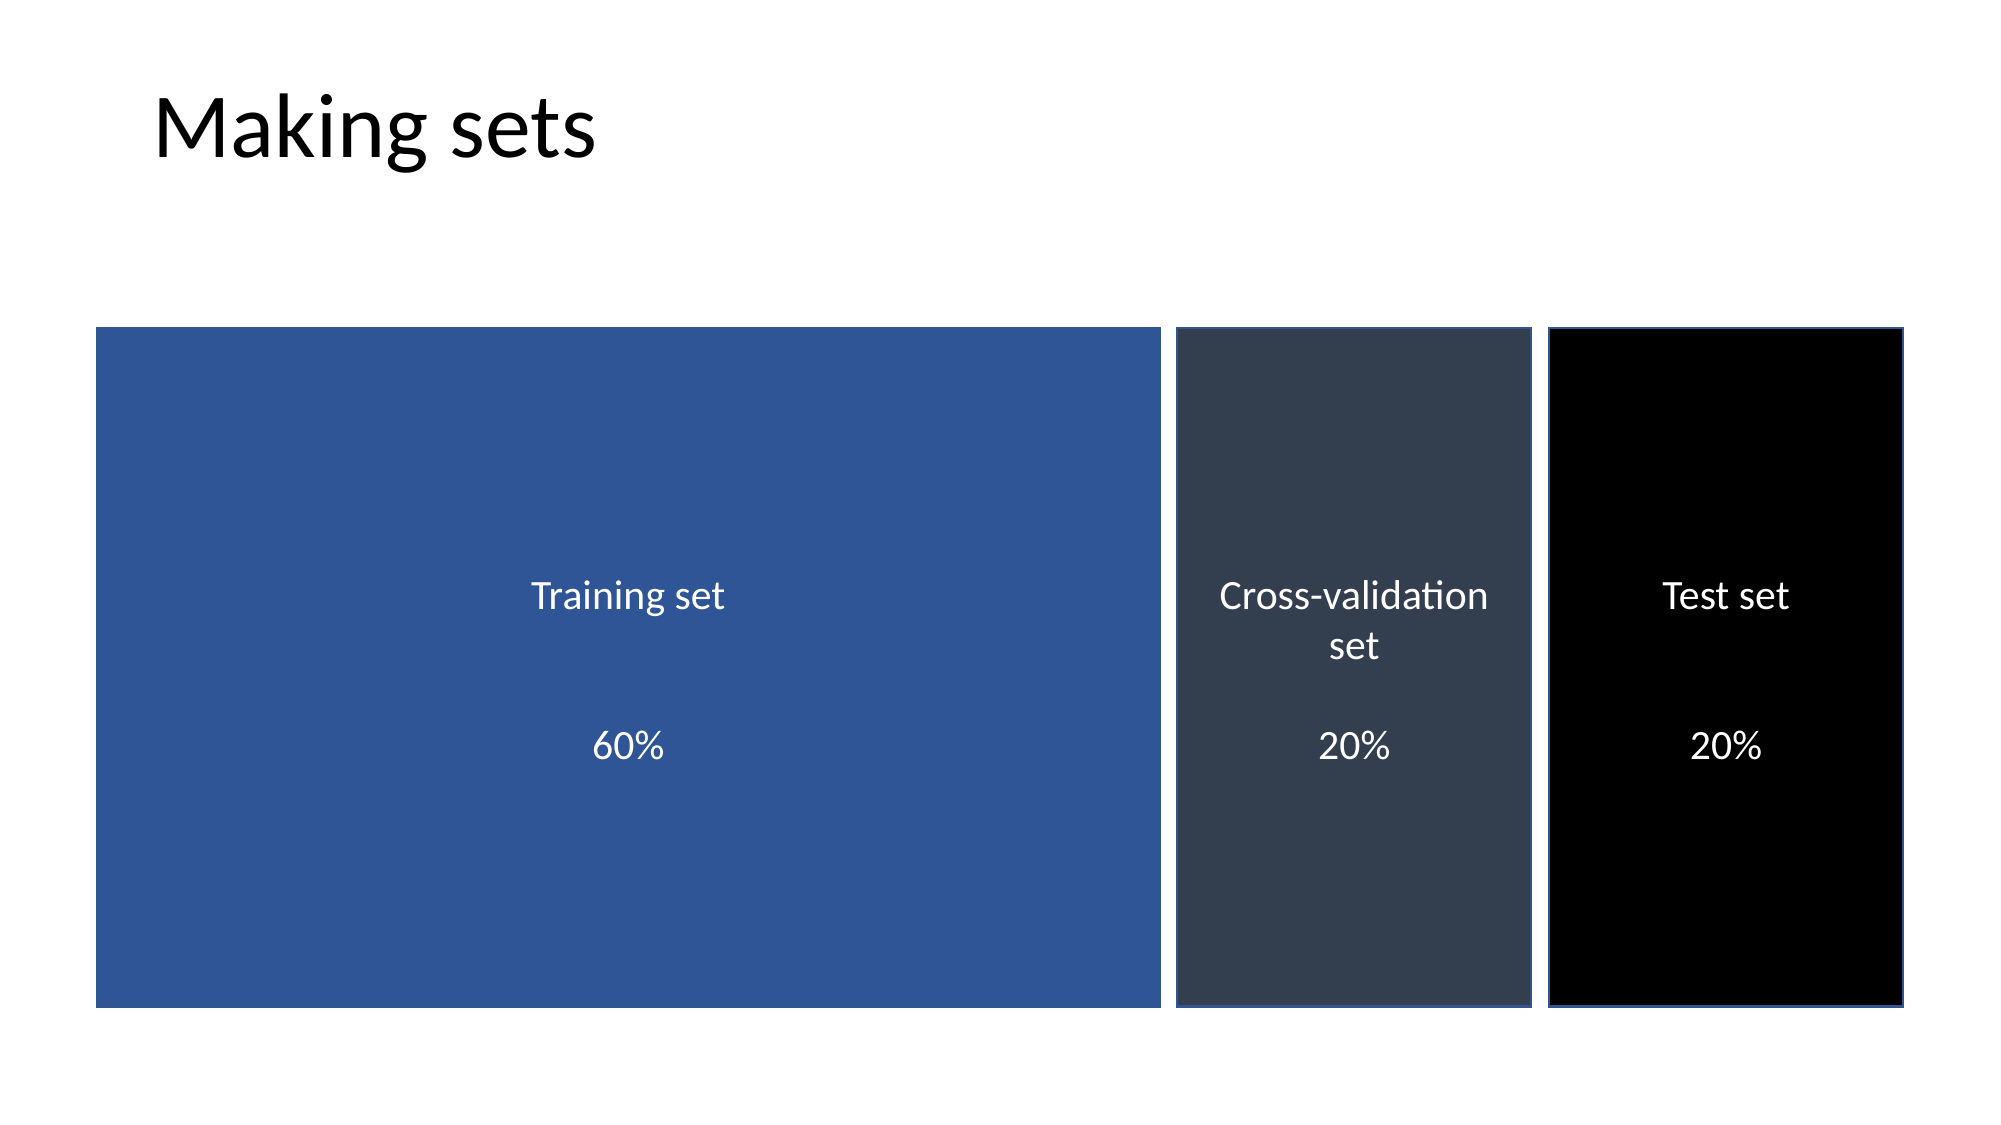

# Making sets
Training set

60%
Cross-validation set

20%
Test set

20%